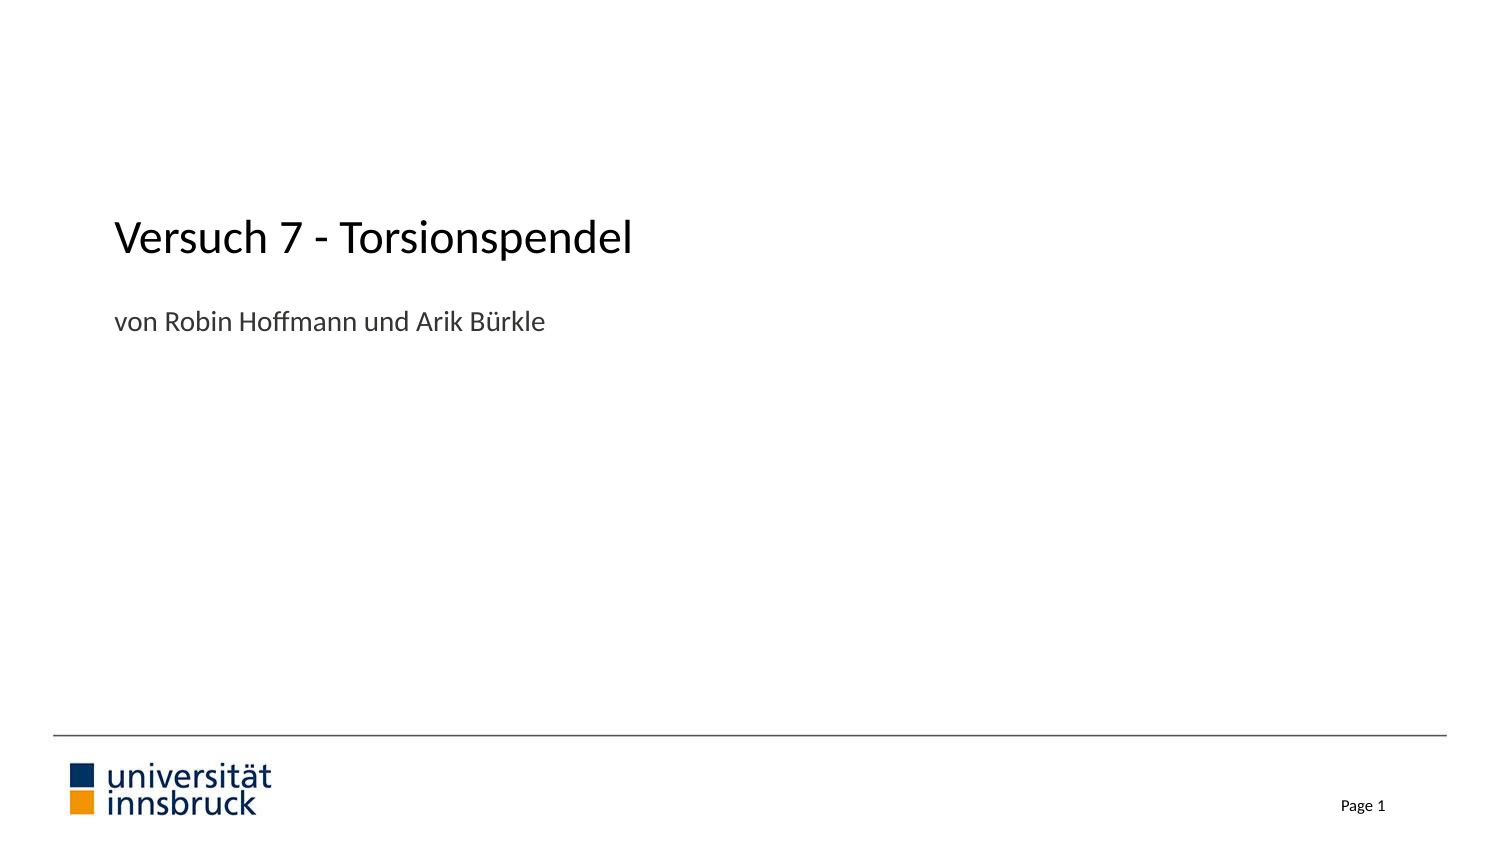

# Versuch 7 - Torsionspendel
von Robin Hoffmann und Arik Bürkle
Page 1